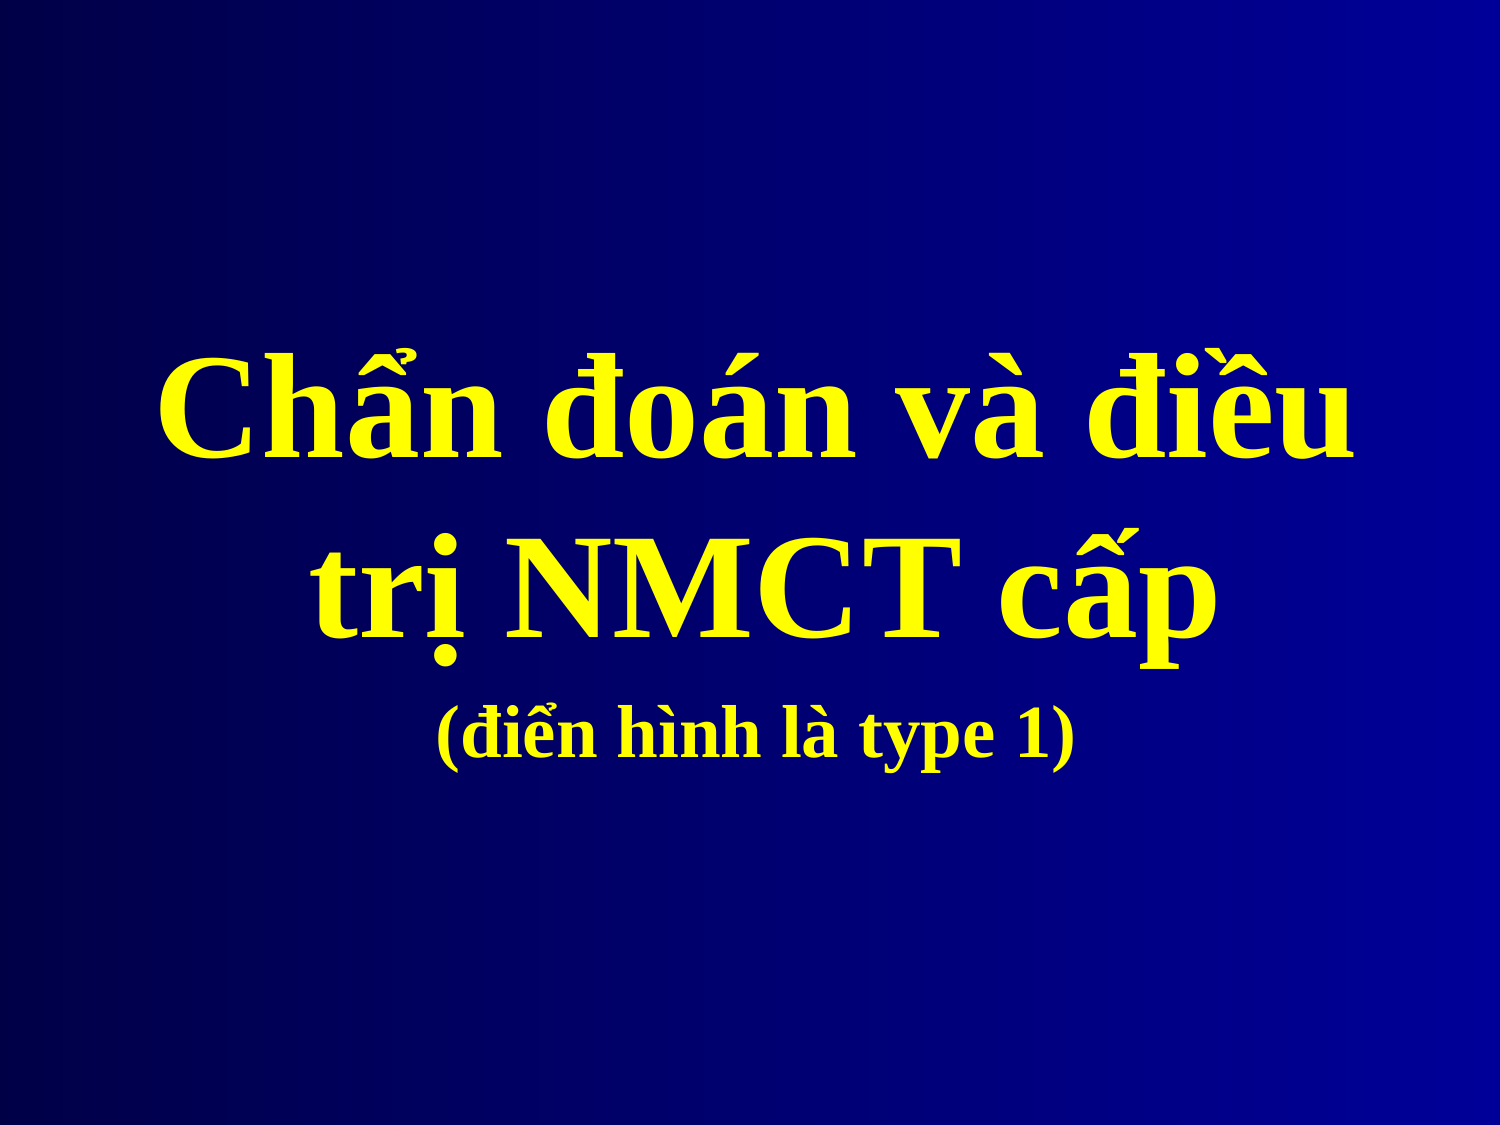

Chẩn đoán và điều trị NMCT cấp
(điển hình là type 1)